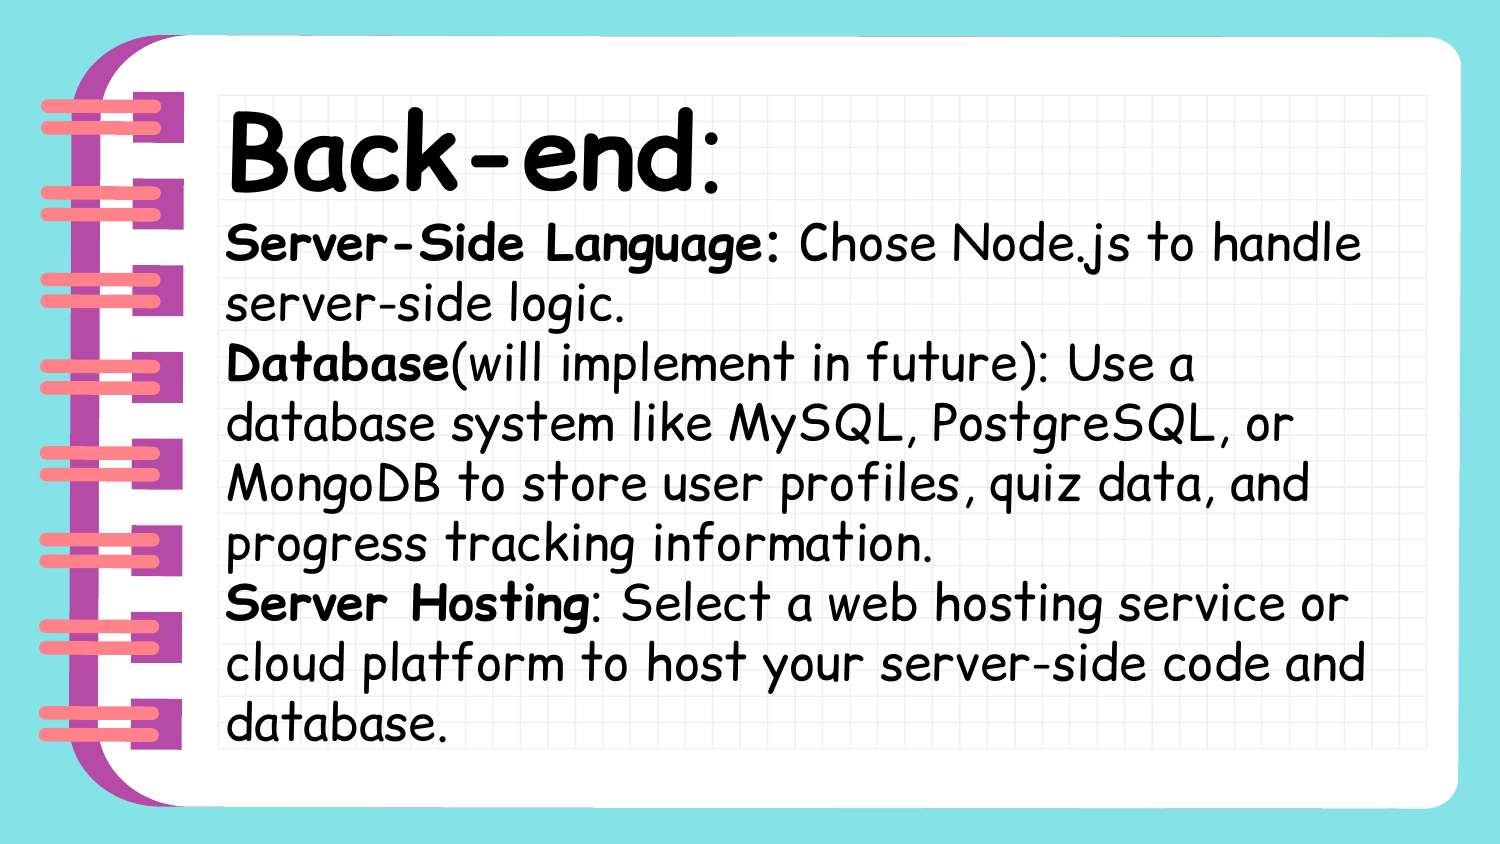

Back-end:
Server-Side Language: Chose Node.js to handle server-side logic.
Database(will implement in future): Use a database system like MySQL, PostgreSQL, or MongoDB to store user profiles, quiz data, and progress tracking information.
Server Hosting: Select a web hosting service or cloud platform to host your server-side code and database.